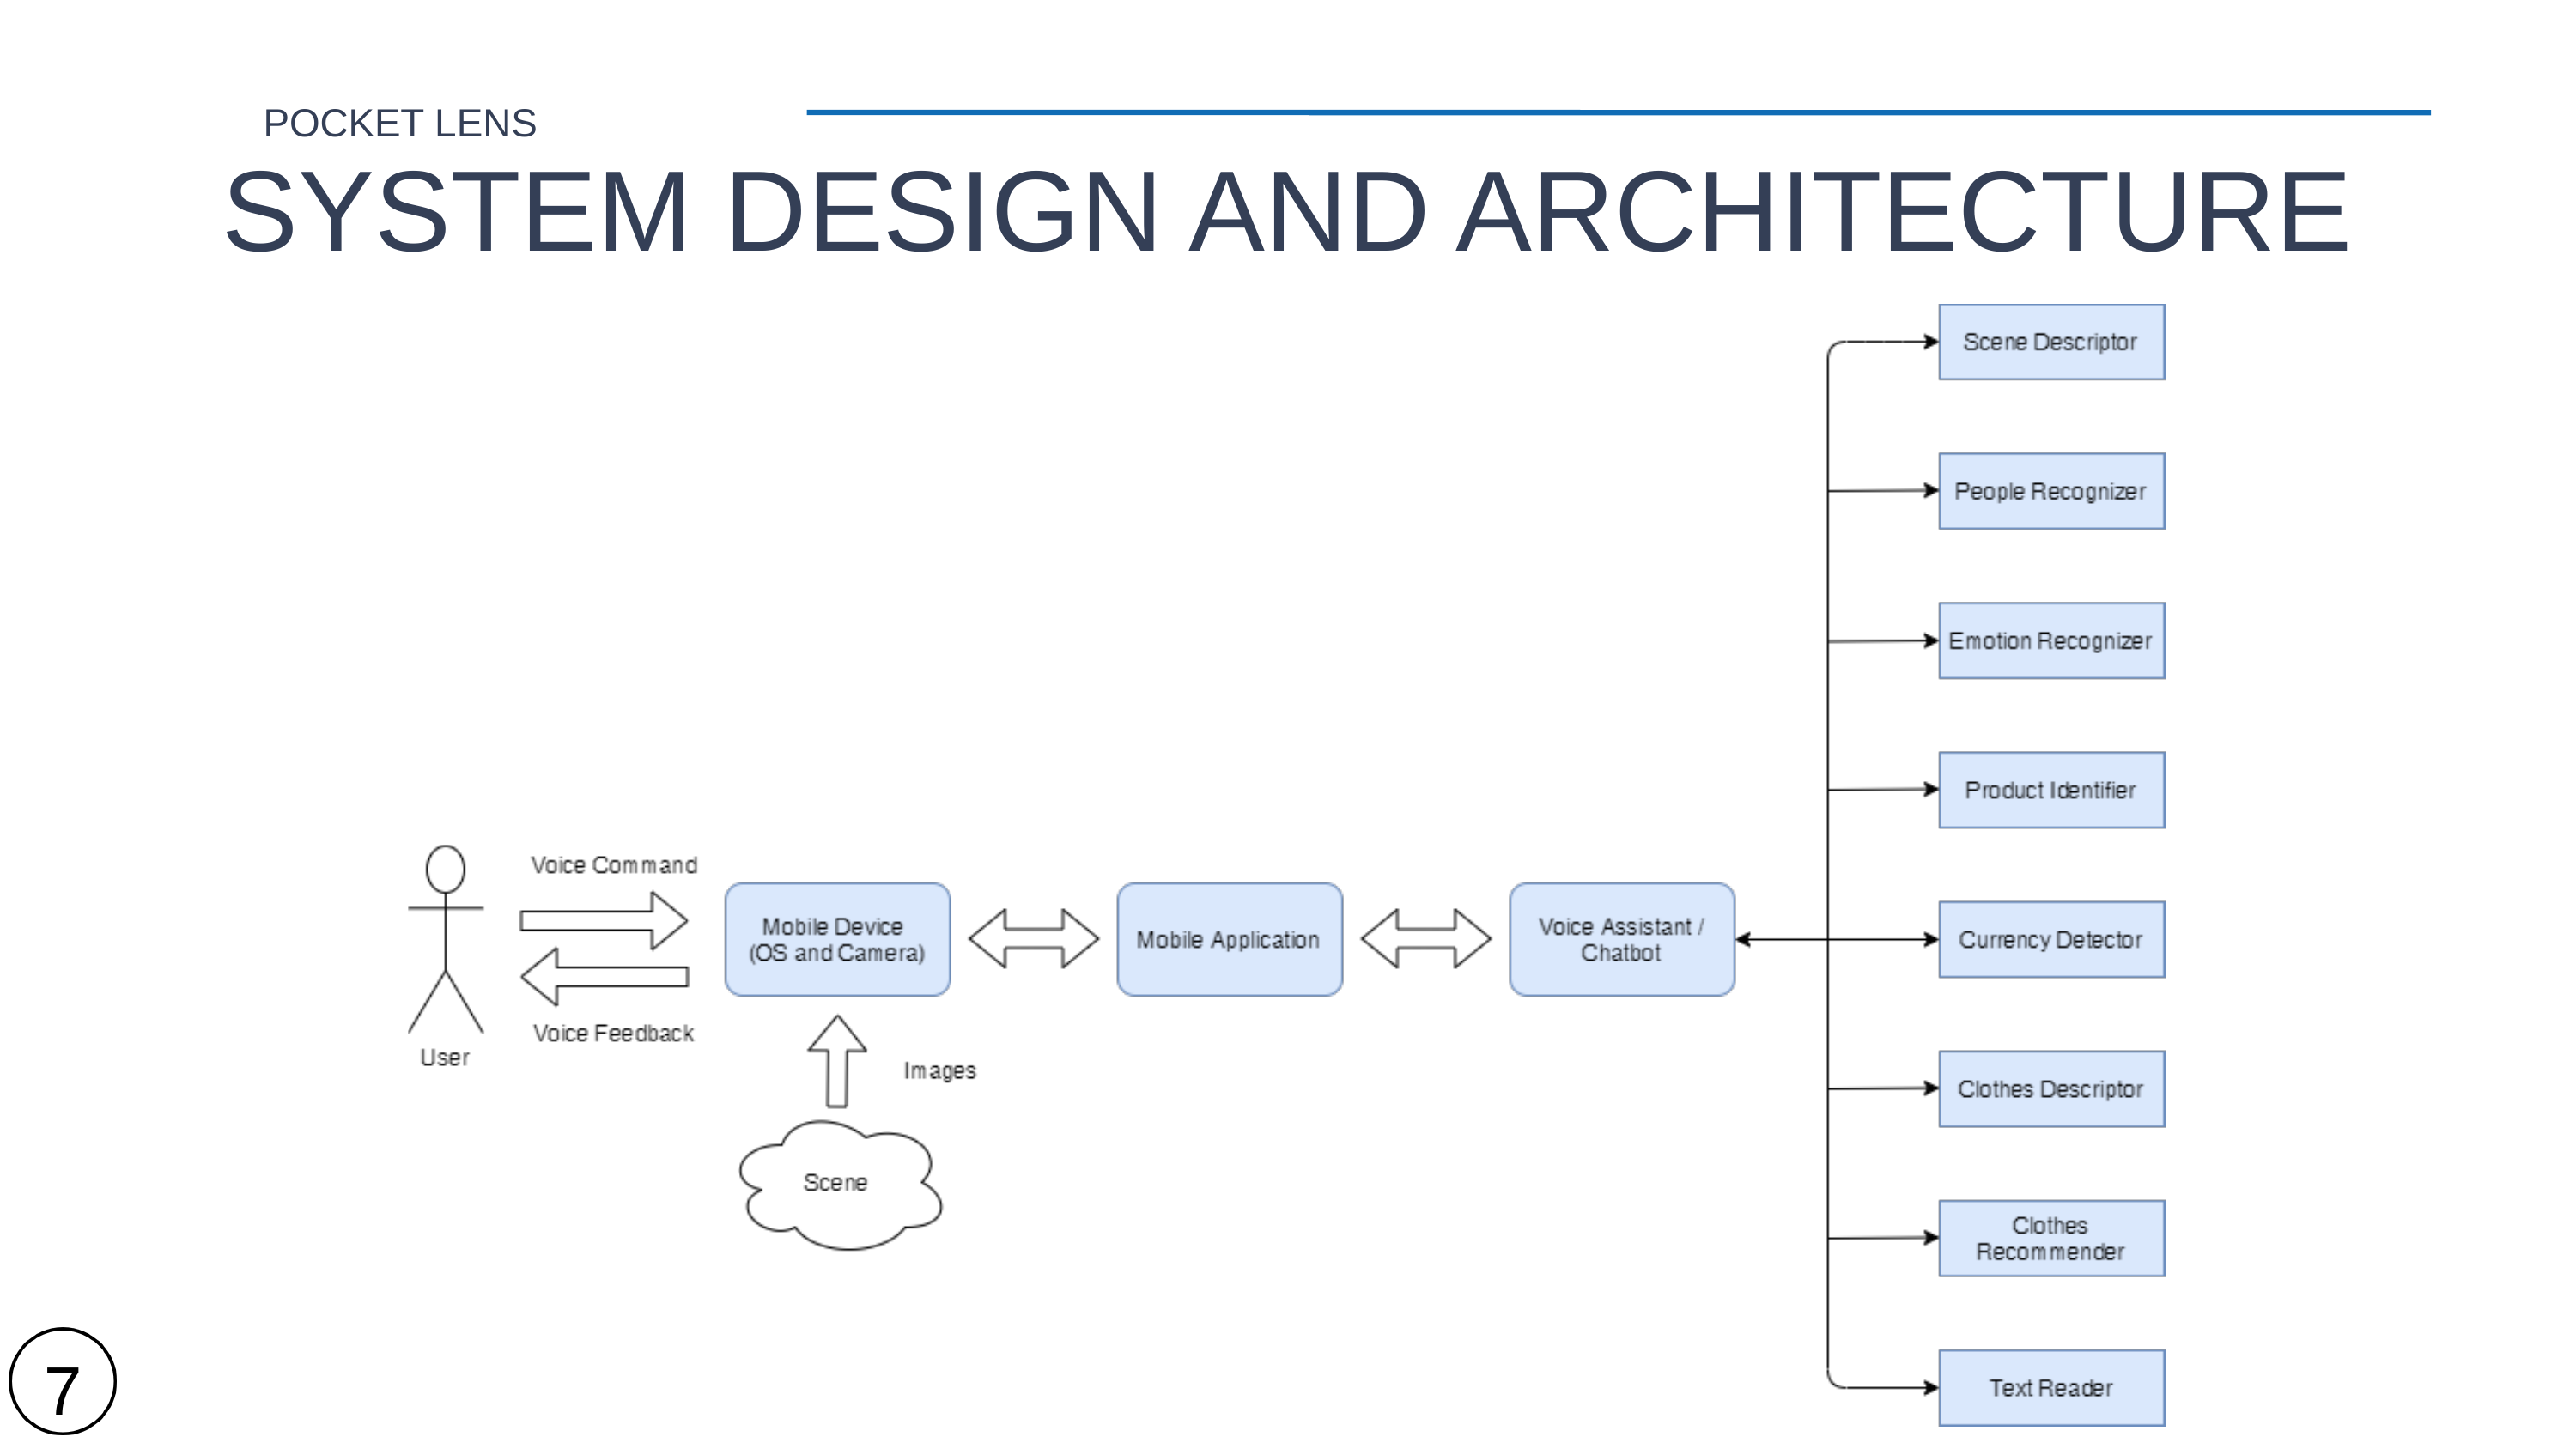

POCKET LENS

SYSTEM DESIGN AND ARCHITECTURE

7